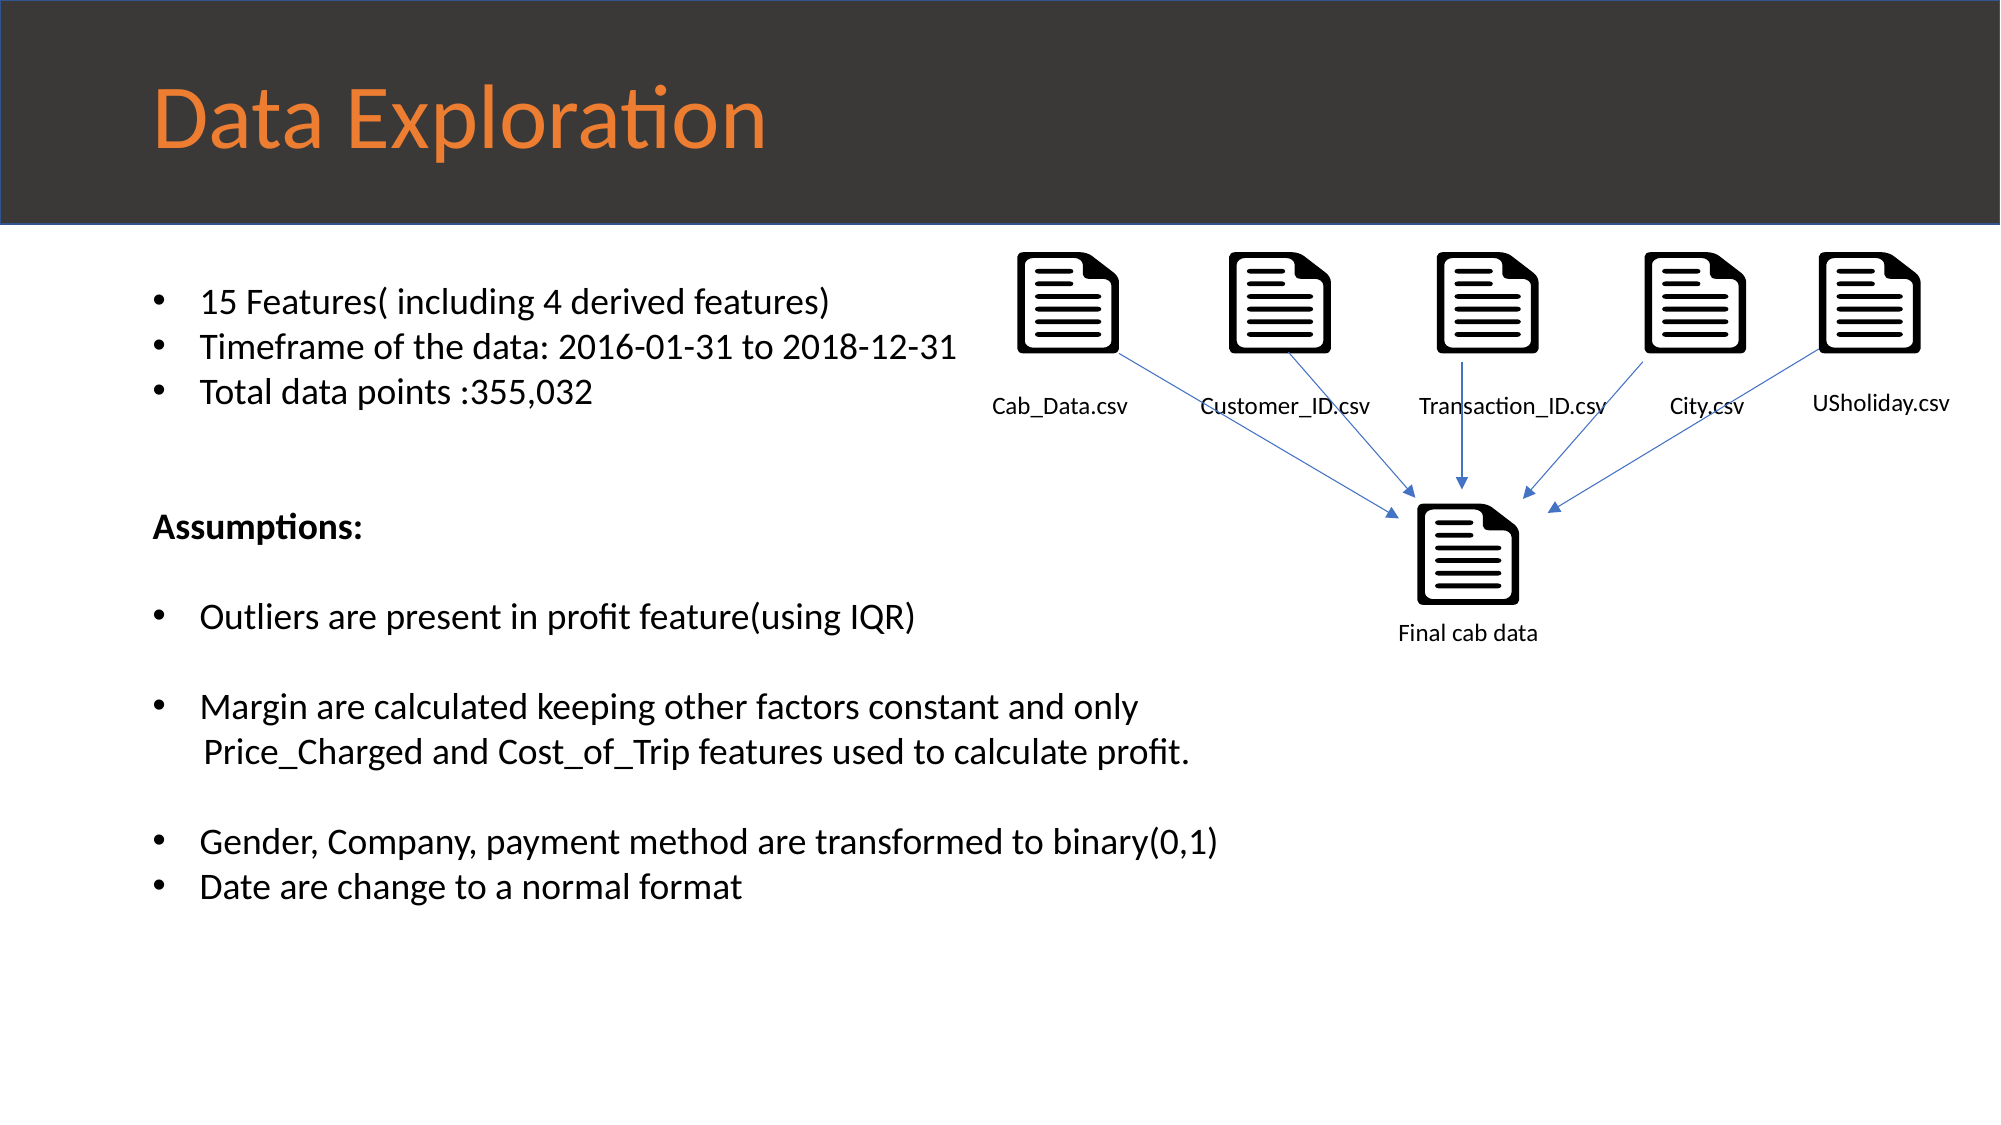

# Data Exploration

15 Features( including 4 derived features)
Timeframe of the data: 2016-01-31 to 2018-12-31
Total data points :355,032

Assumptions:

Outliers are present in profit feature(using IQR)

Margin are calculated keeping other factors constant and only
      Price_Charged and Cost_of_Trip features used to calculate profit.

Gender, Company, payment method are transformed to binary(0,1)
Date are change to a normal format

Cab_Data.csv
Customer_ID.csv
City.csv
Transaction_ID.csv

Final cab data

USholiday.csv